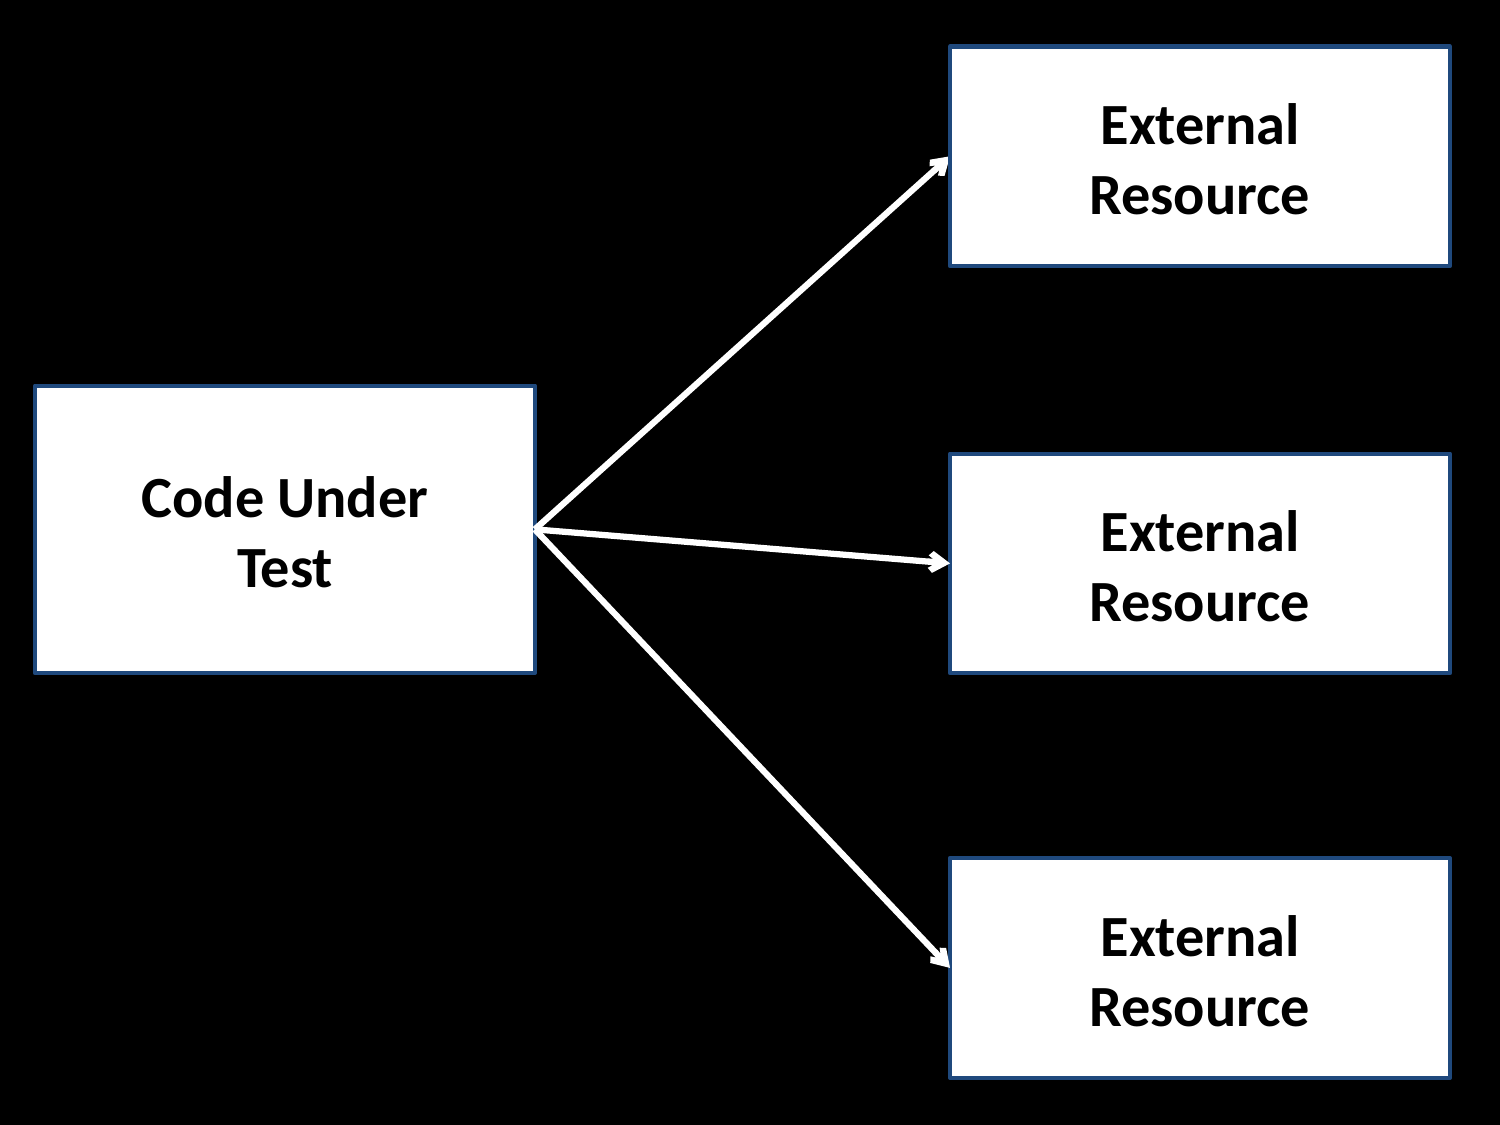

External
Resource
Code Under
Test
External
Resource
External
Resource